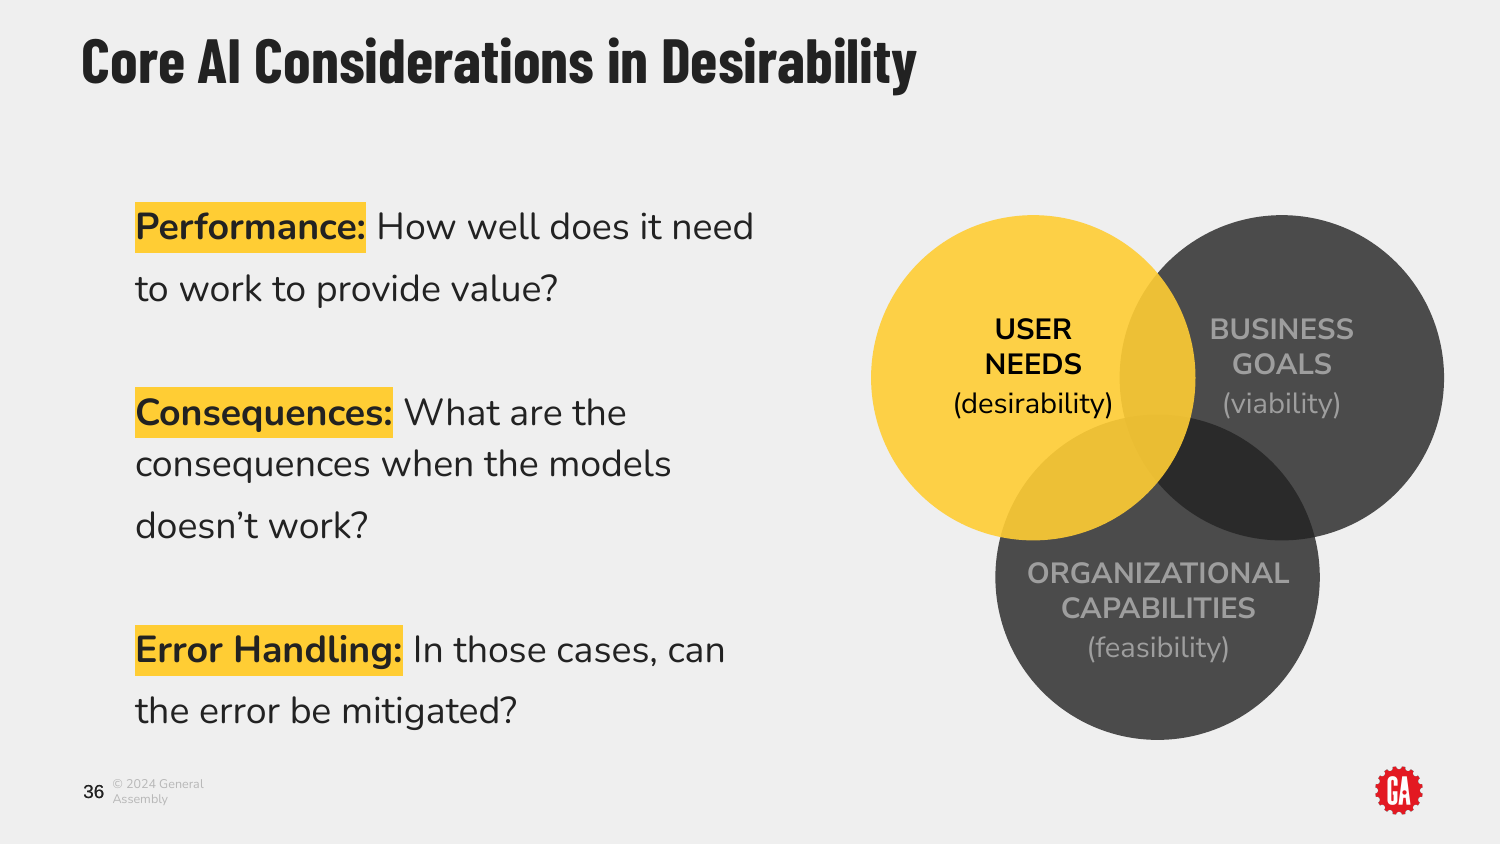

# Core AI Considerations in Desirability
Performance: How well does it need to work to provide value?

USER
NEEDS
(desirability)
BUSINESS GOALS
(viability)

ORGANIZATIONAL CAPABILITIES
(feasibility)
Consequences: What are the consequences when the models doesn’t work?
Error Handling: In those cases, can the error be mitigated?
36
36